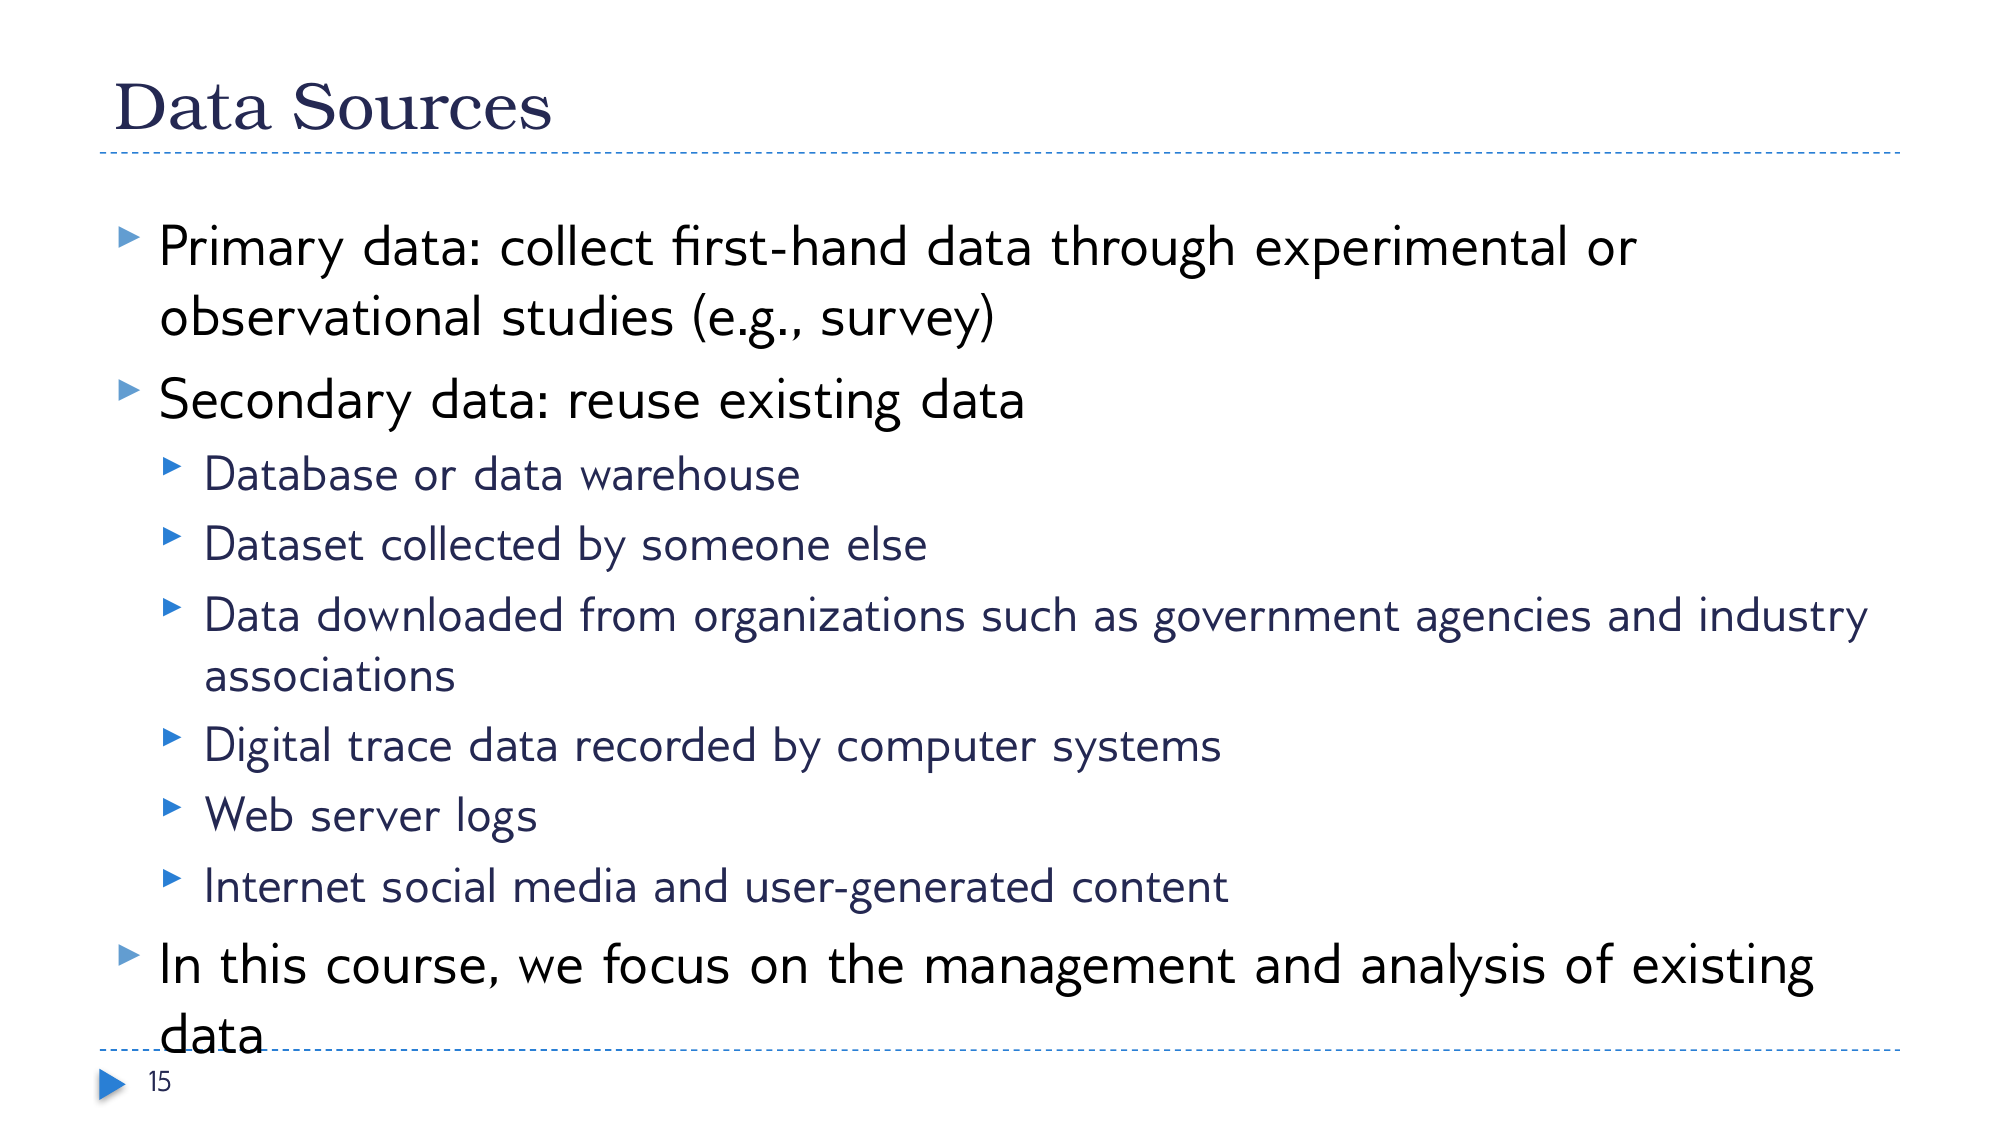

# Data Sources
Primary data: collect first-hand data through experimental or observational studies (e.g., survey)
Secondary data: reuse existing data
Database or data warehouse
Dataset collected by someone else
Data downloaded from organizations such as government agencies and industry associations
Digital trace data recorded by computer systems
Web server logs
Internet social media and user-generated content
In this course, we focus on the management and analysis of existing data

15